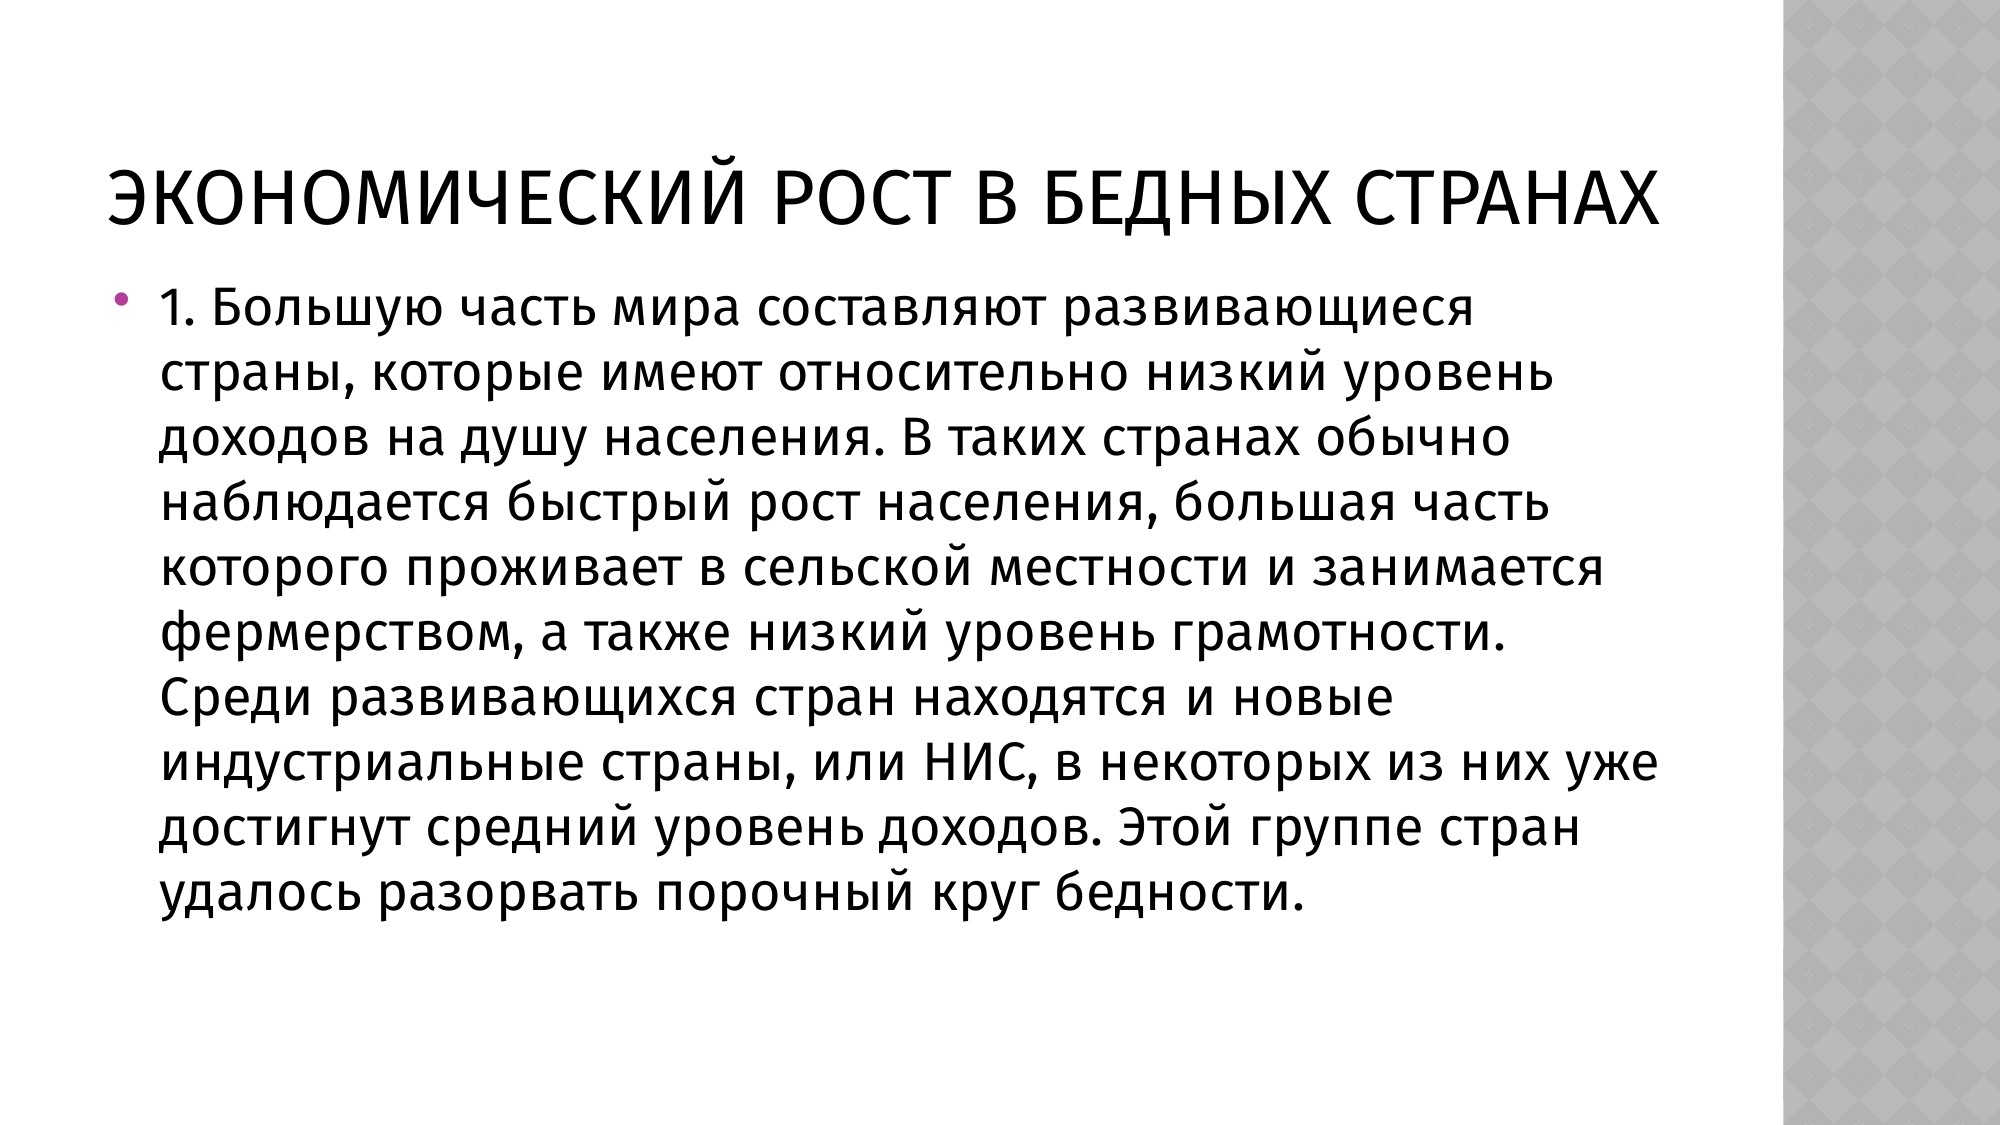

# Экономический рост в бедных странах
1. Большую часть мира составляют развивающиеся страны, которые имеют относительно низкий уровень доходов на душу населения. В таких странах обычно наблюдается быстрый рост населения, большая часть которого проживает в сельской местности и занимается фермерством, а также низкий уровень грамотности. Среди развивающихся стран находятся и новые индустриальные страны, или НИС, в некоторых из них уже достигнут средний уровень доходов. Этой группе стран удалось разорвать порочный круг бедности.